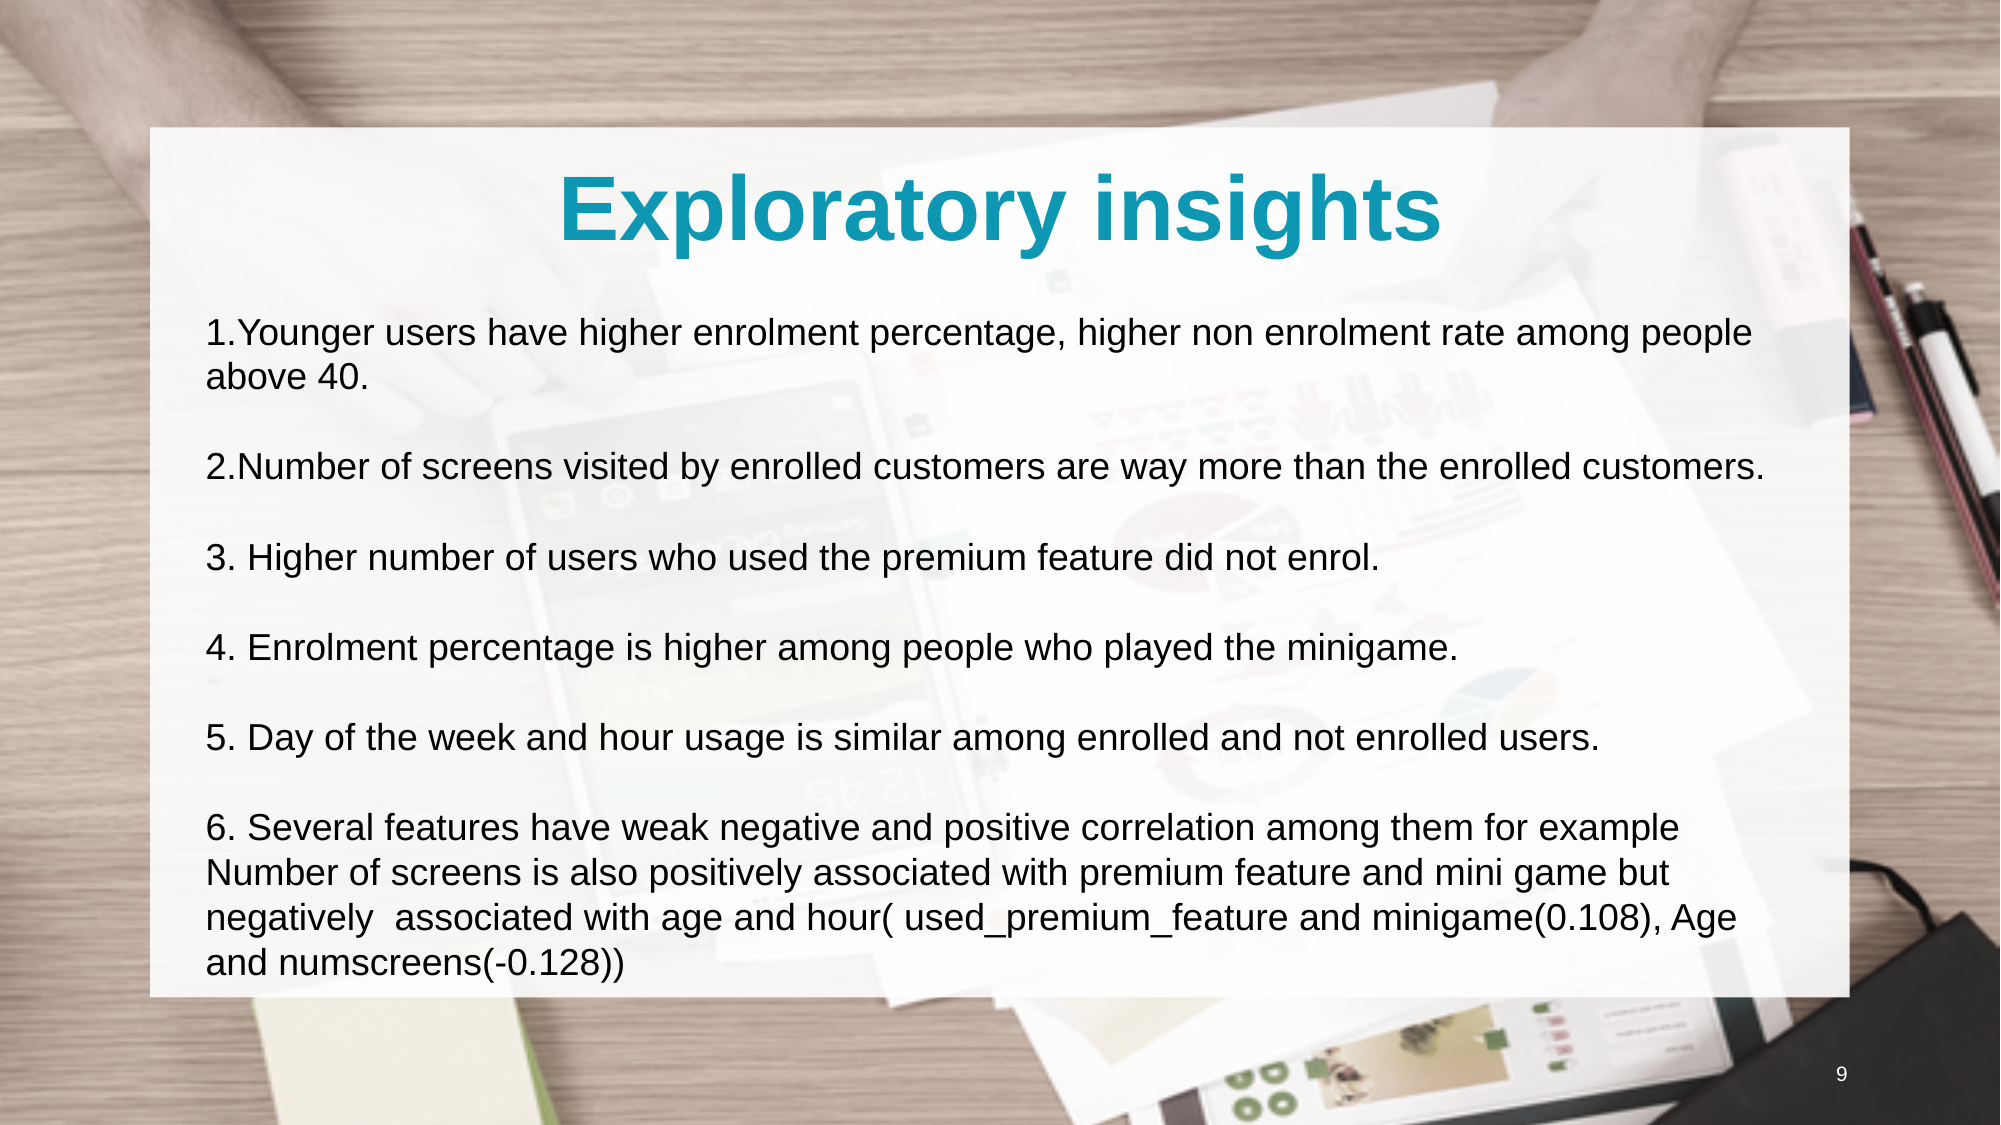

Exploratory insights
Younger users have higher enrolment percentage, higher non enrolment rate among people above 40.

Number of screens visited by enrolled customers are way more than the enrolled customers.

3. Higher number of users who used the premium feature did not enrol.

4. Enrolment percentage is higher among people who played the minigame.

5. Day of the week and hour usage is similar among enrolled and not enrolled users.

6. Several features have weak negative and positive correlation among them for example Number of screens is also positively associated with premium feature and mini game but negatively  associated with age and hour( used_premium_feature and minigame(0.108), Age and numscreens(-0.128))

9